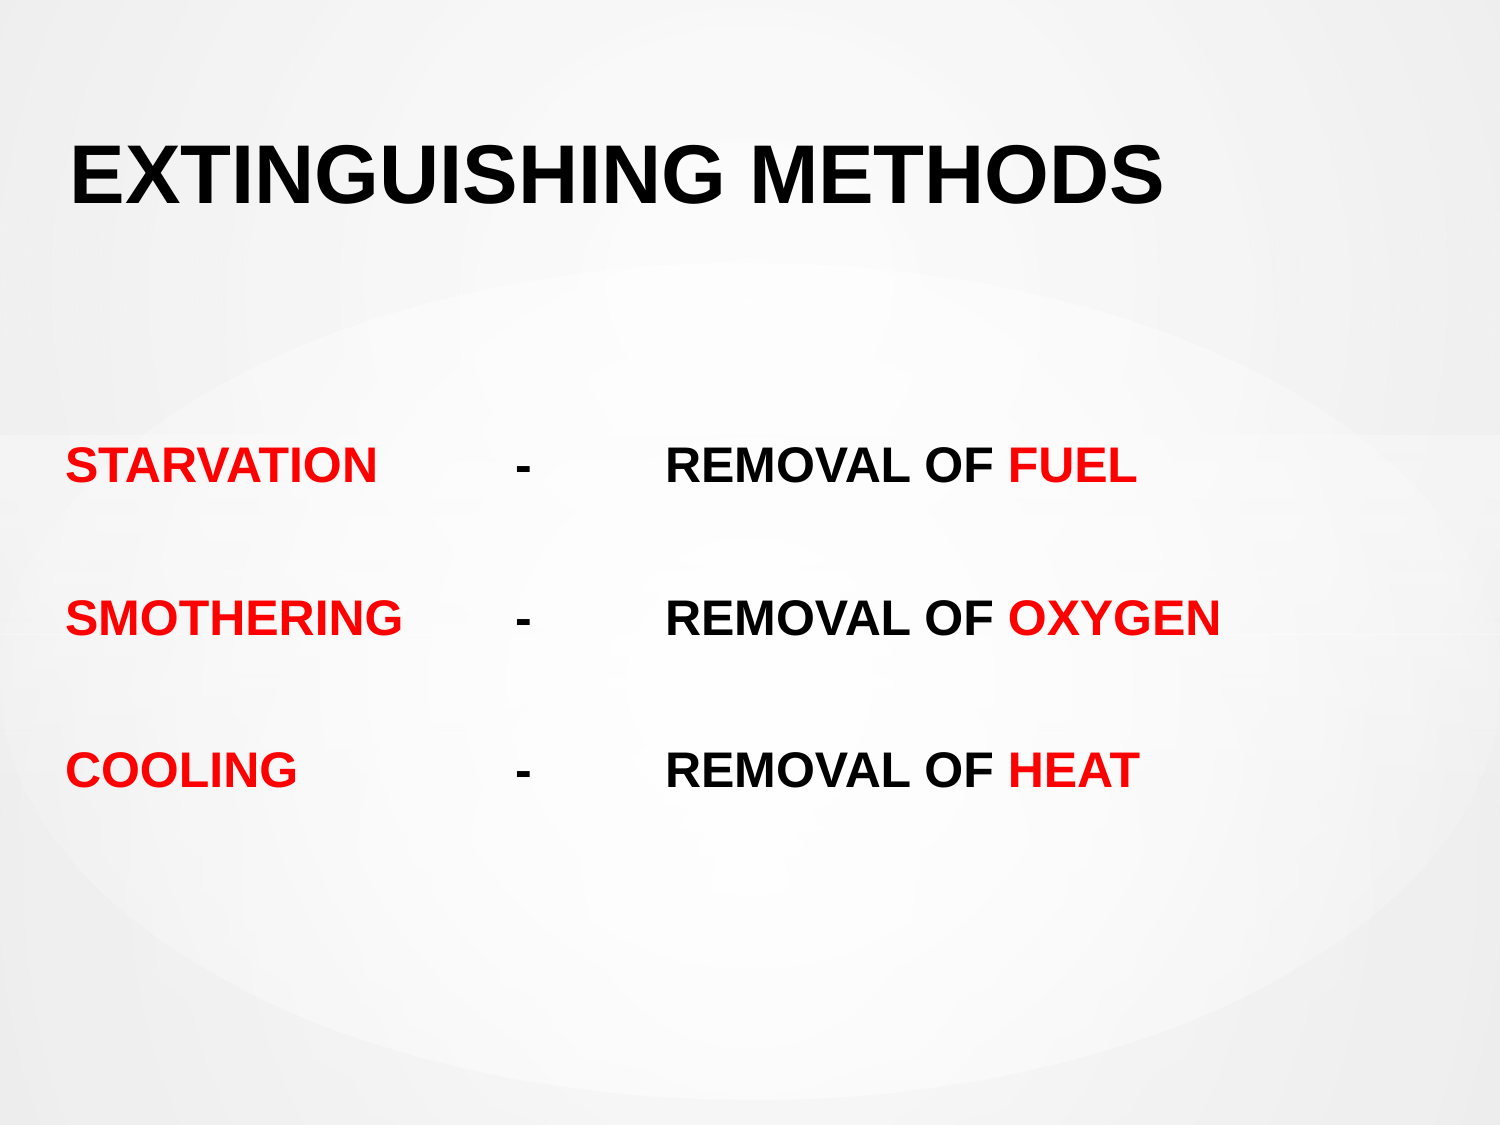

# EXTINGUISHING METHODS
STARVATION	-	REMOVAL OF FUEL

SMOTHERING	-	REMOVAL OF OXYGEN

COOLING 		-	REMOVAL OF HEAT